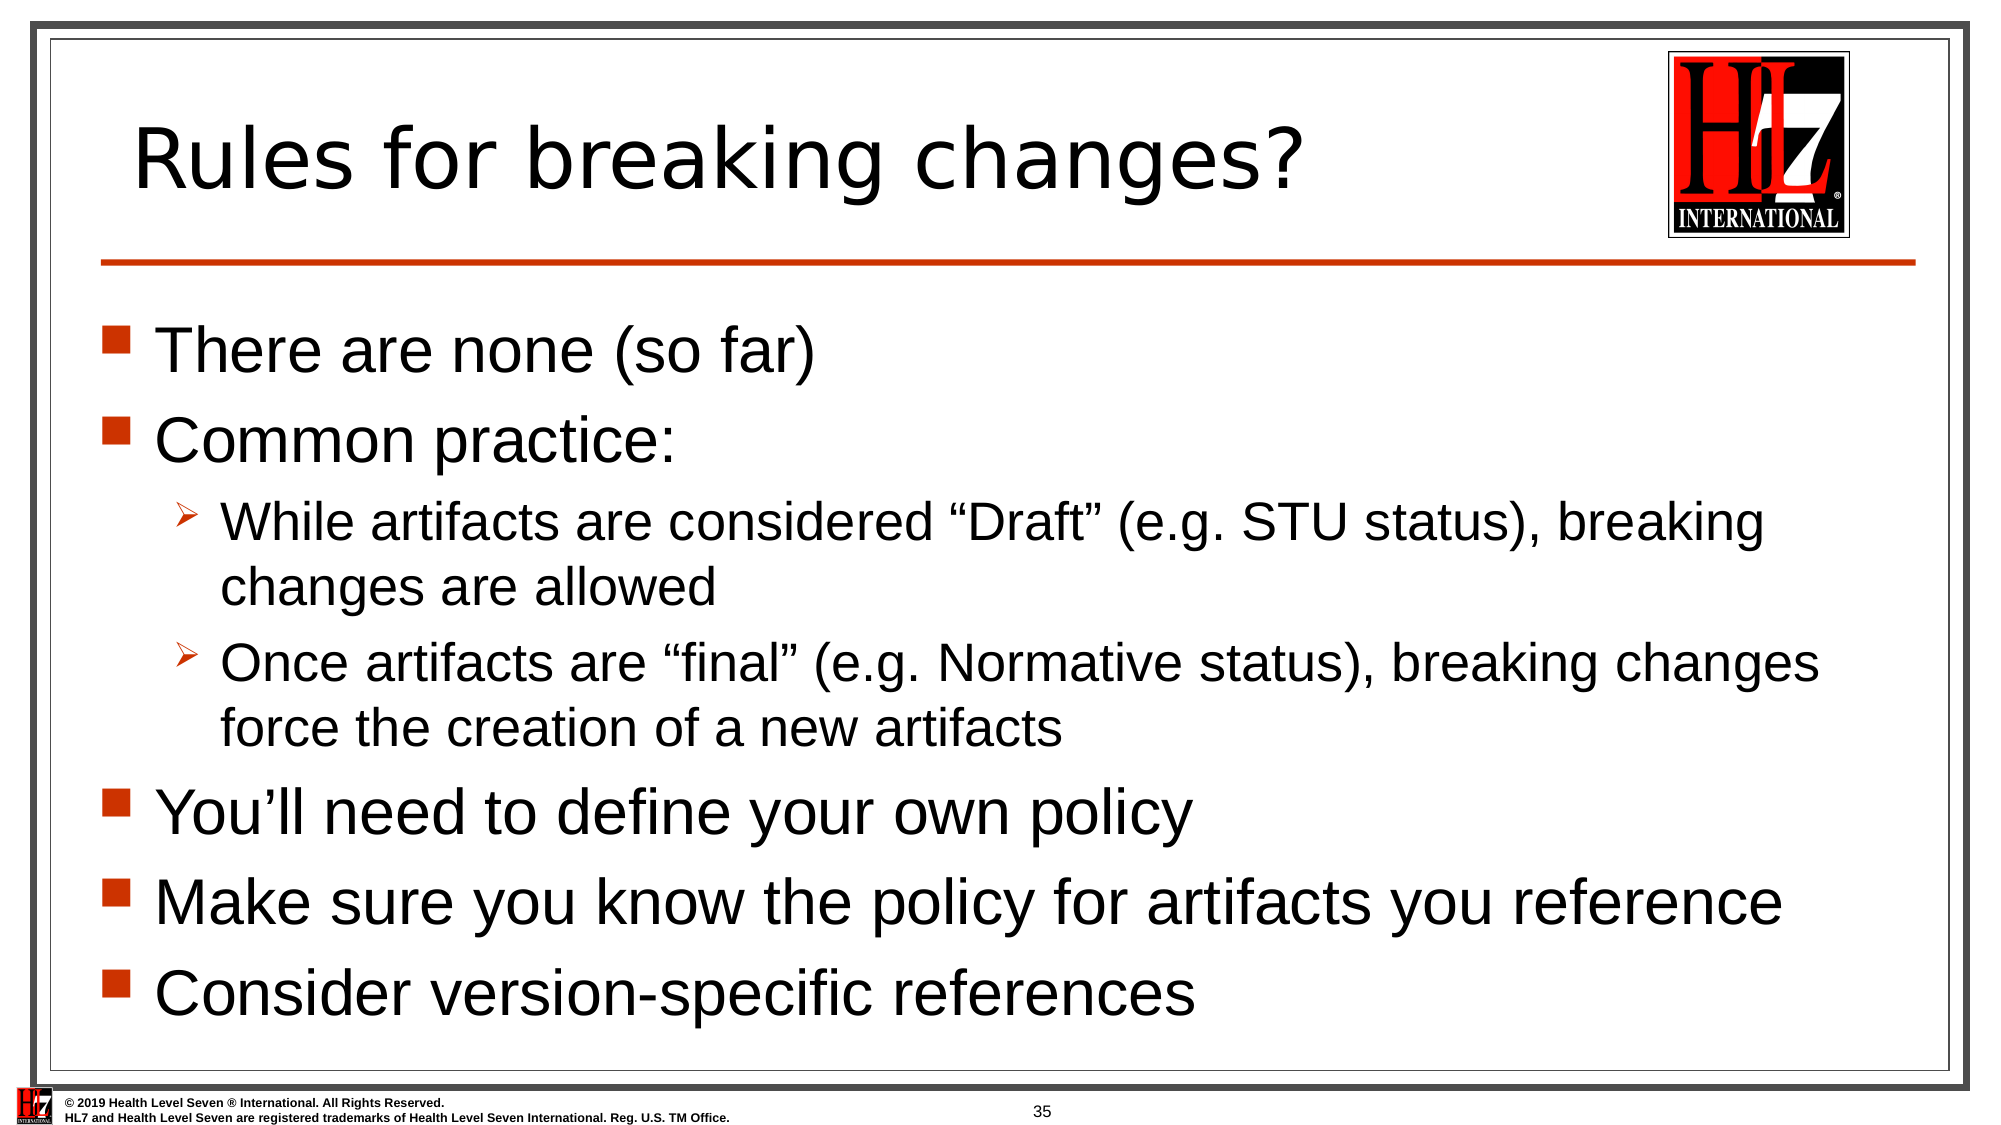

# Rules for breaking changes?
There are none (so far)
Common practice:
While artifacts are considered “Draft” (e.g. STU status), breaking changes are allowed
Once artifacts are “final” (e.g. Normative status), breaking changes force the creation of a new artifacts
You’ll need to define your own policy
Make sure you know the policy for artifacts you reference
Consider version-specific references
35